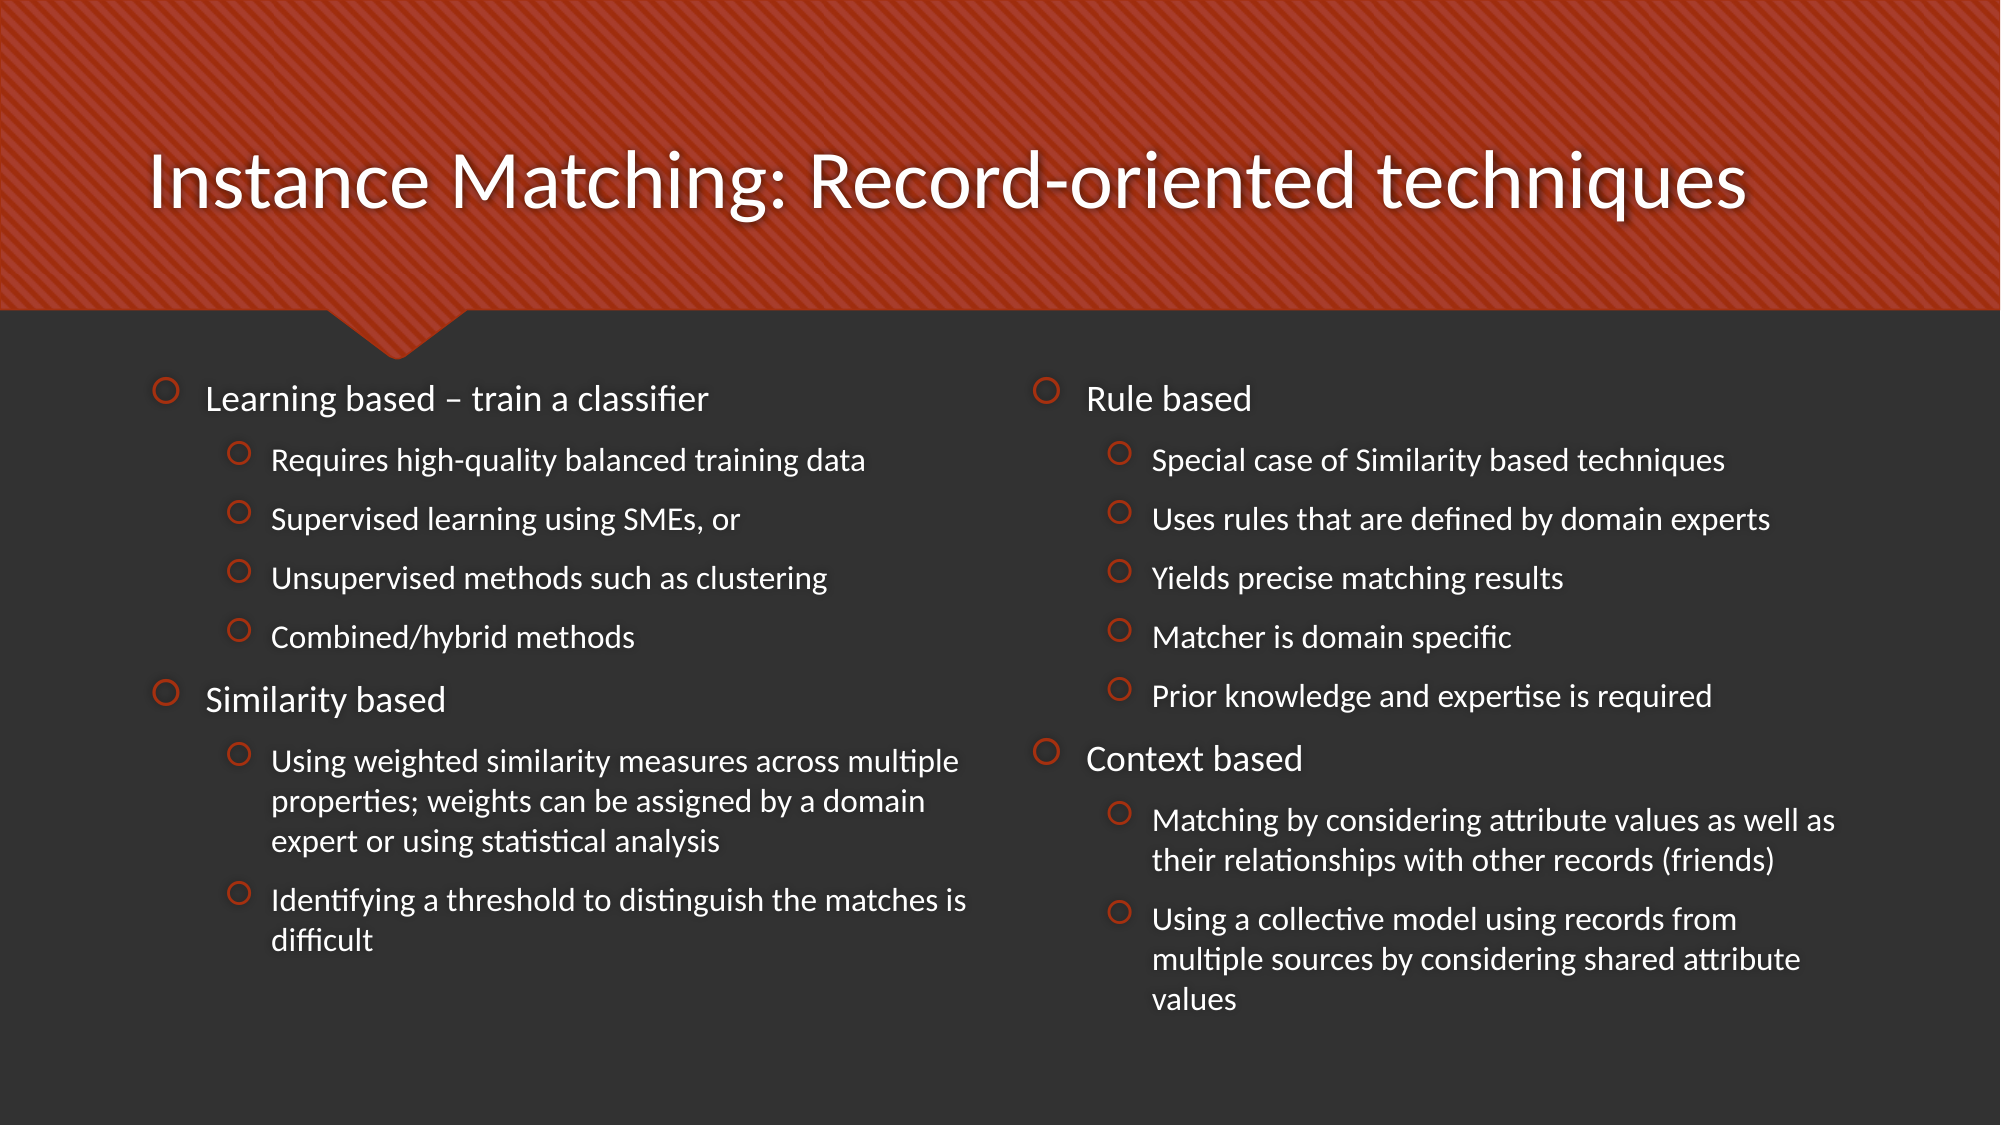

# Instance Matching: Record-oriented techniques
Rule based
Special case of Similarity based techniques
Uses rules that are defined by domain experts
Yields precise matching results
Matcher is domain specific
Prior knowledge and expertise is required
Context based
Matching by considering attribute values as well as their relationships with other records (friends)
Using a collective model using records from multiple sources by considering shared attribute values

Learning based – train a classifier
Requires high-quality balanced training data
Supervised learning using SMEs, or
Unsupervised methods such as clustering
Combined/hybrid methods
Similarity based
Using weighted similarity measures across multiple properties; weights can be assigned by a domain expert or using statistical analysis
Identifying a threshold to distinguish the matches is difficult